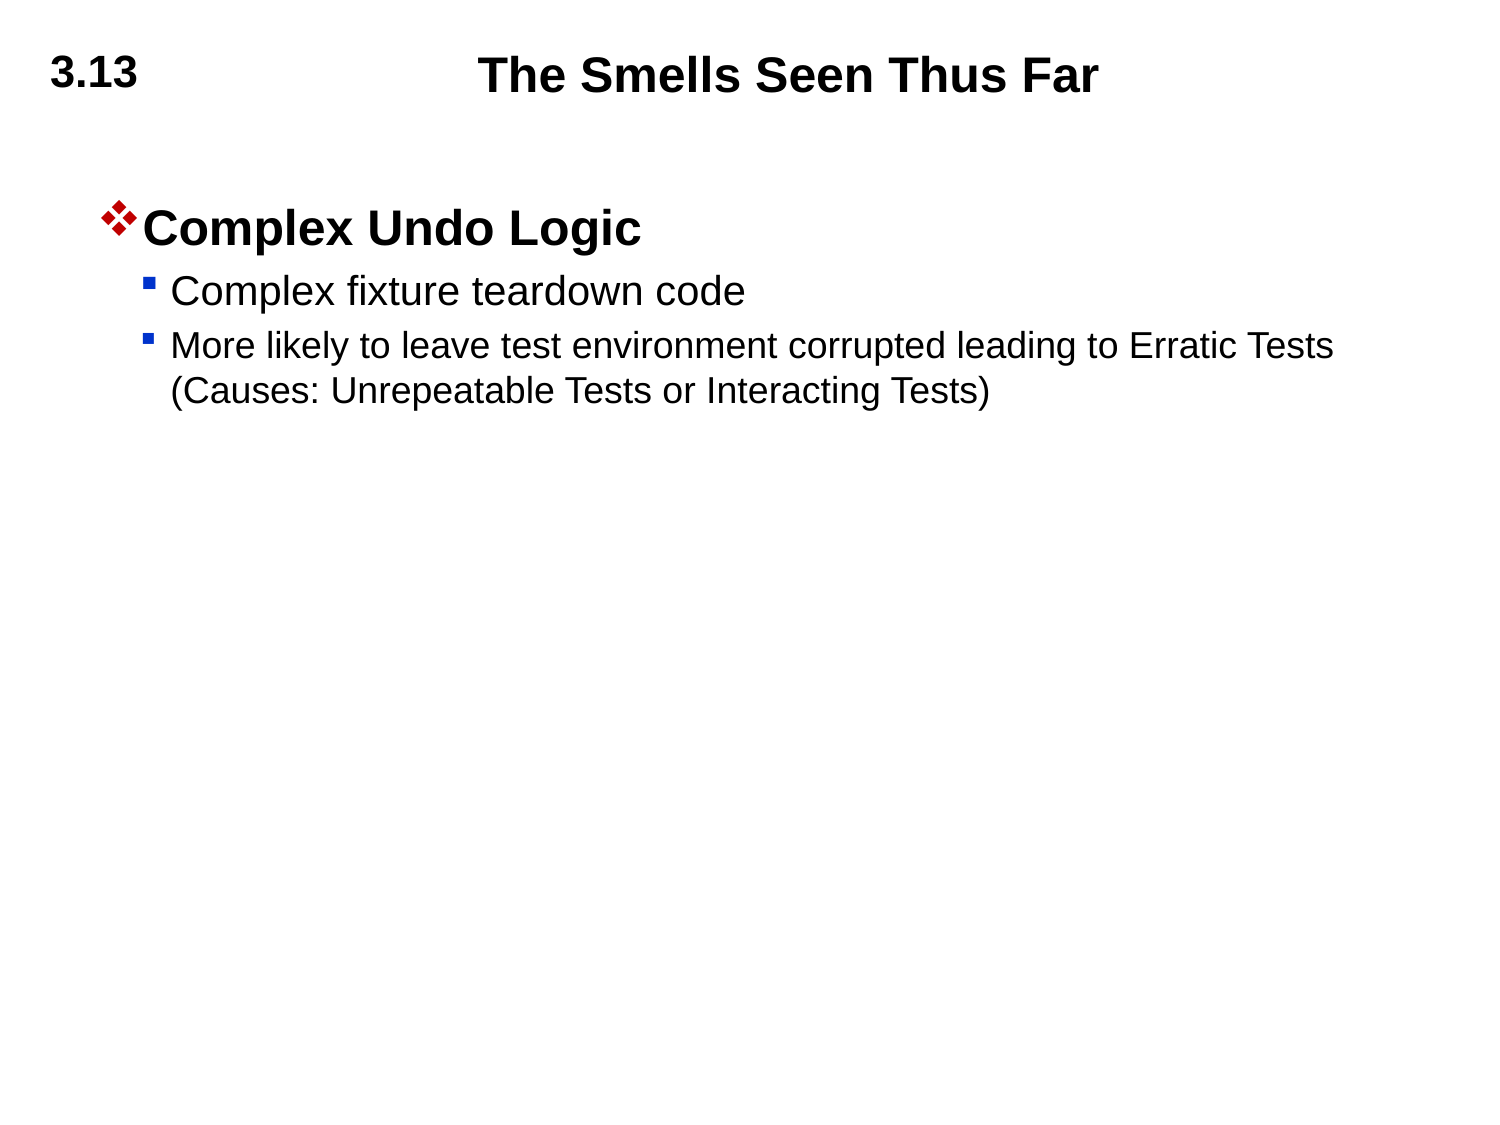

3.13
# The Smells Seen Thus Far

Complex Undo Logic
Complex fixture teardown code
More likely to leave test environment corrupted leading to Erratic Tests (Causes: Unrepeatable Tests or Interacting Tests)